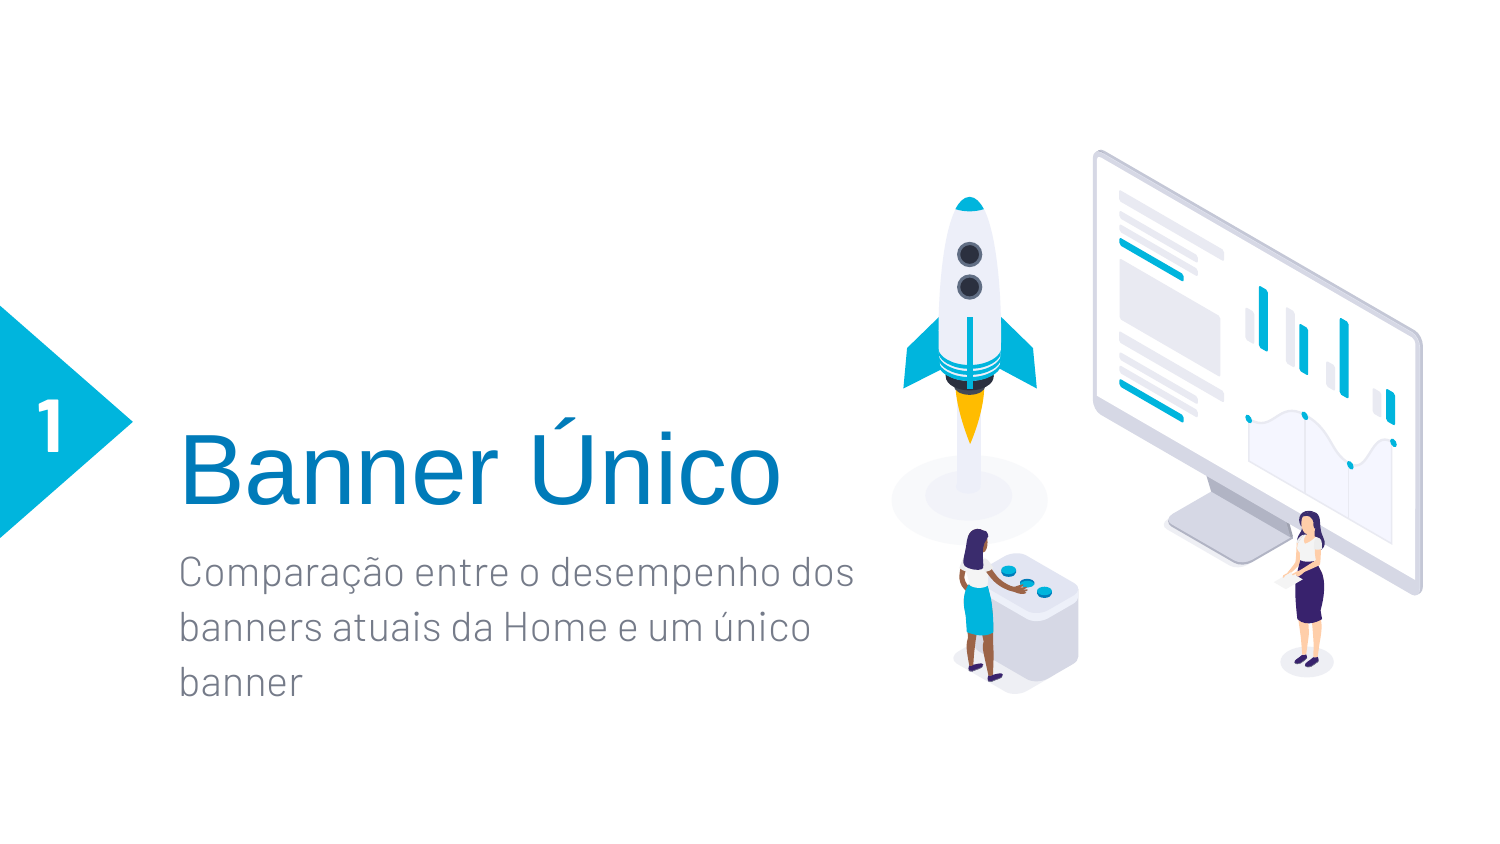

1
Banner Único
Comparação entre o desempenho dos banners atuais da Home e um único banner